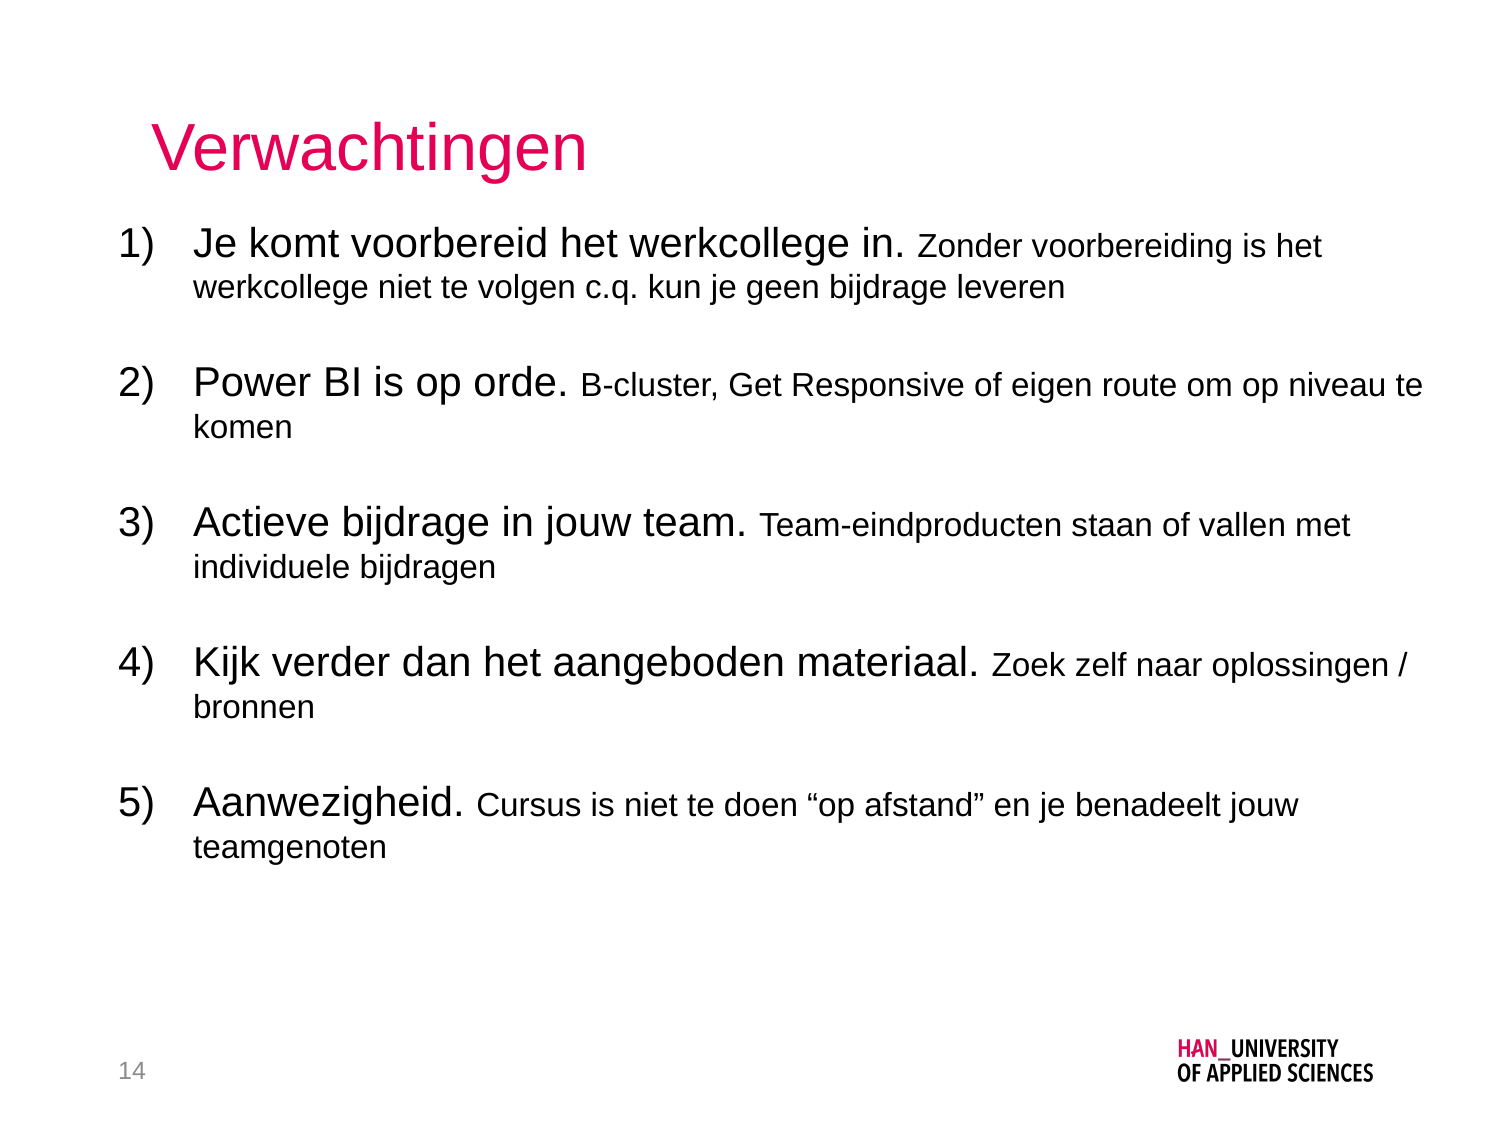

# Verwachtingen
Je komt voorbereid het werkcollege in. Zonder voorbereiding is het werkcollege niet te volgen c.q. kun je geen bijdrage leveren

Power BI is op orde. B-cluster, Get Responsive of eigen route om op niveau te komen

Actieve bijdrage in jouw team. Team-eindproducten staan of vallen met individuele bijdragen

Kijk verder dan het aangeboden materiaal. Zoek zelf naar oplossingen / bronnen

Aanwezigheid. Cursus is niet te doen “op afstand” en je benadeelt jouw teamgenoten
14